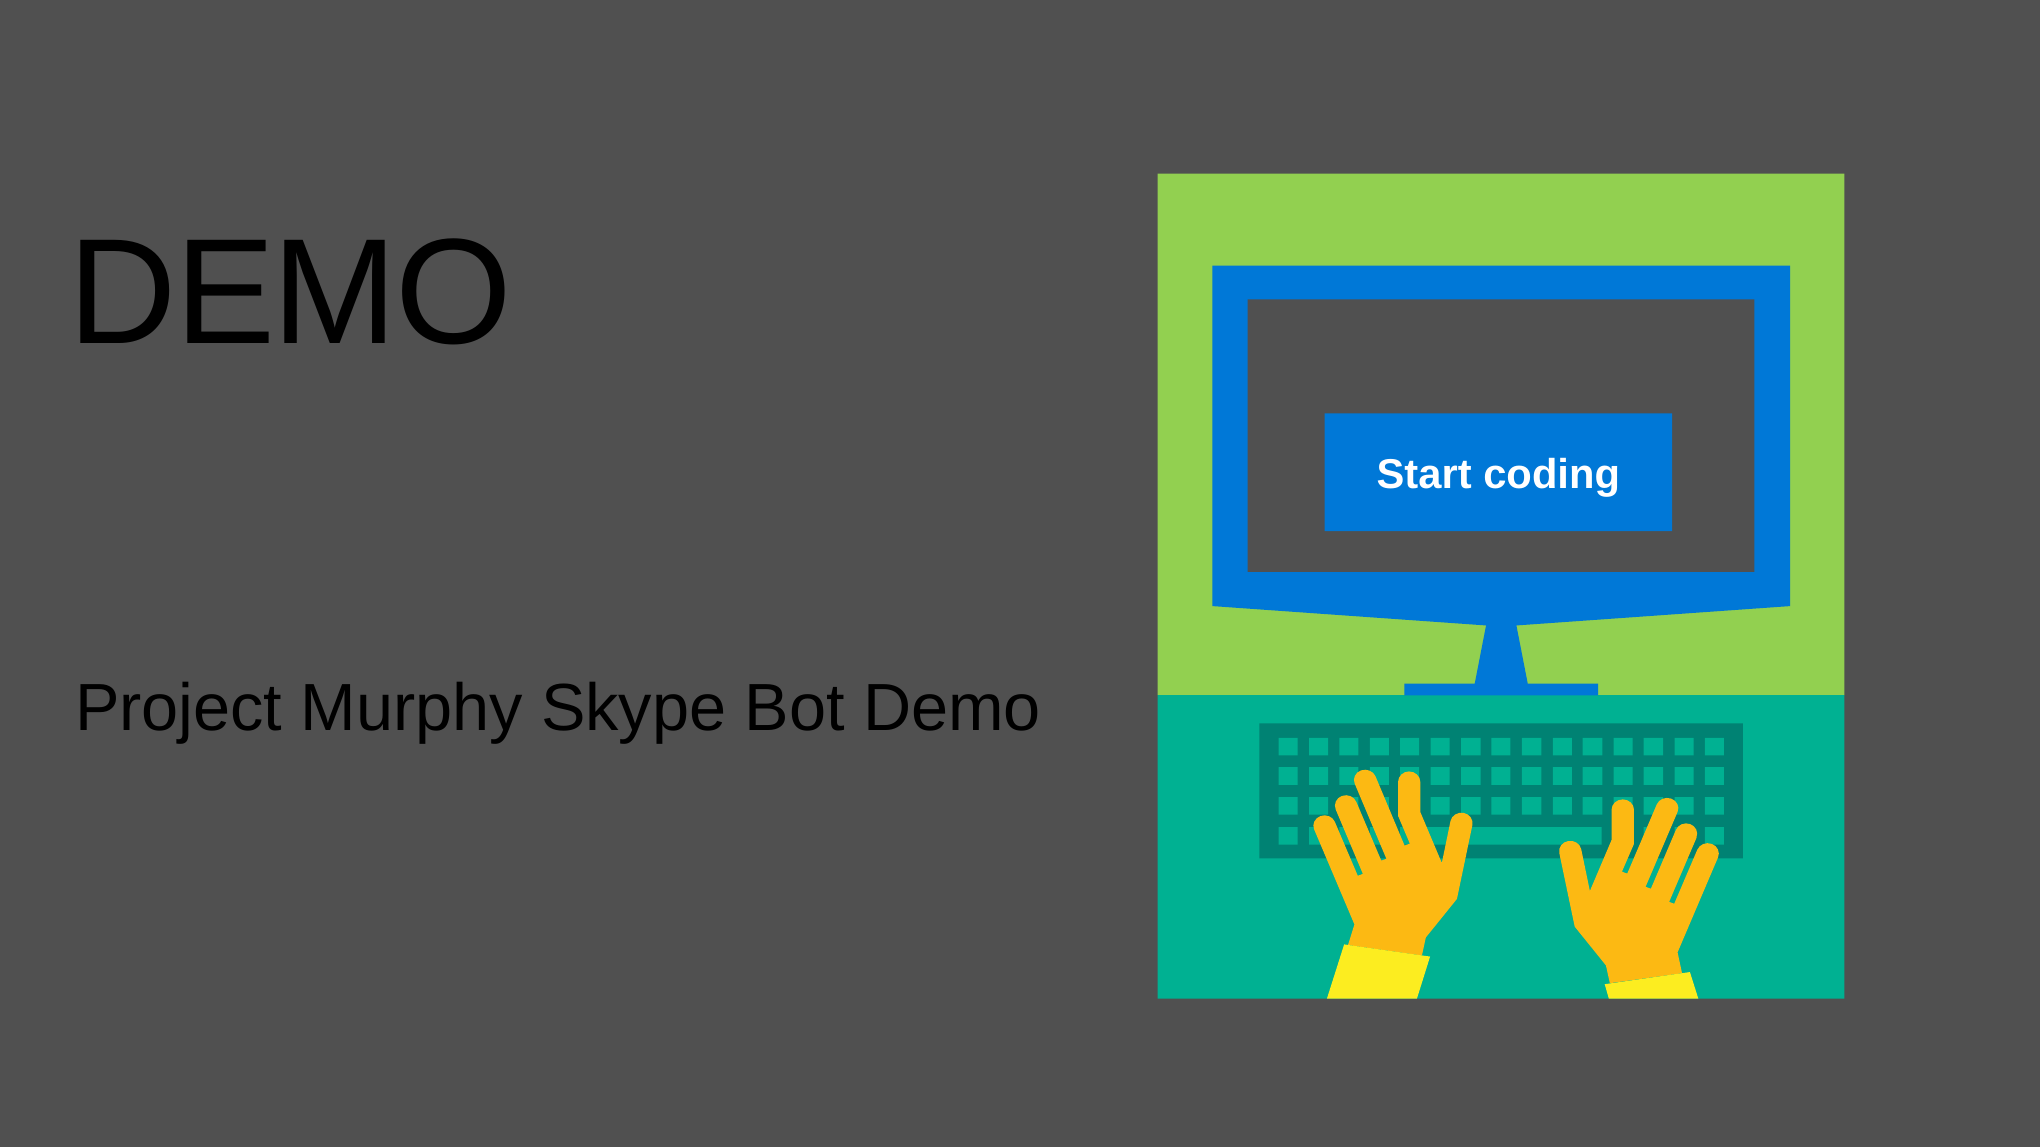

Start coding
# DEMO
Project Murphy Skype Bot Demo